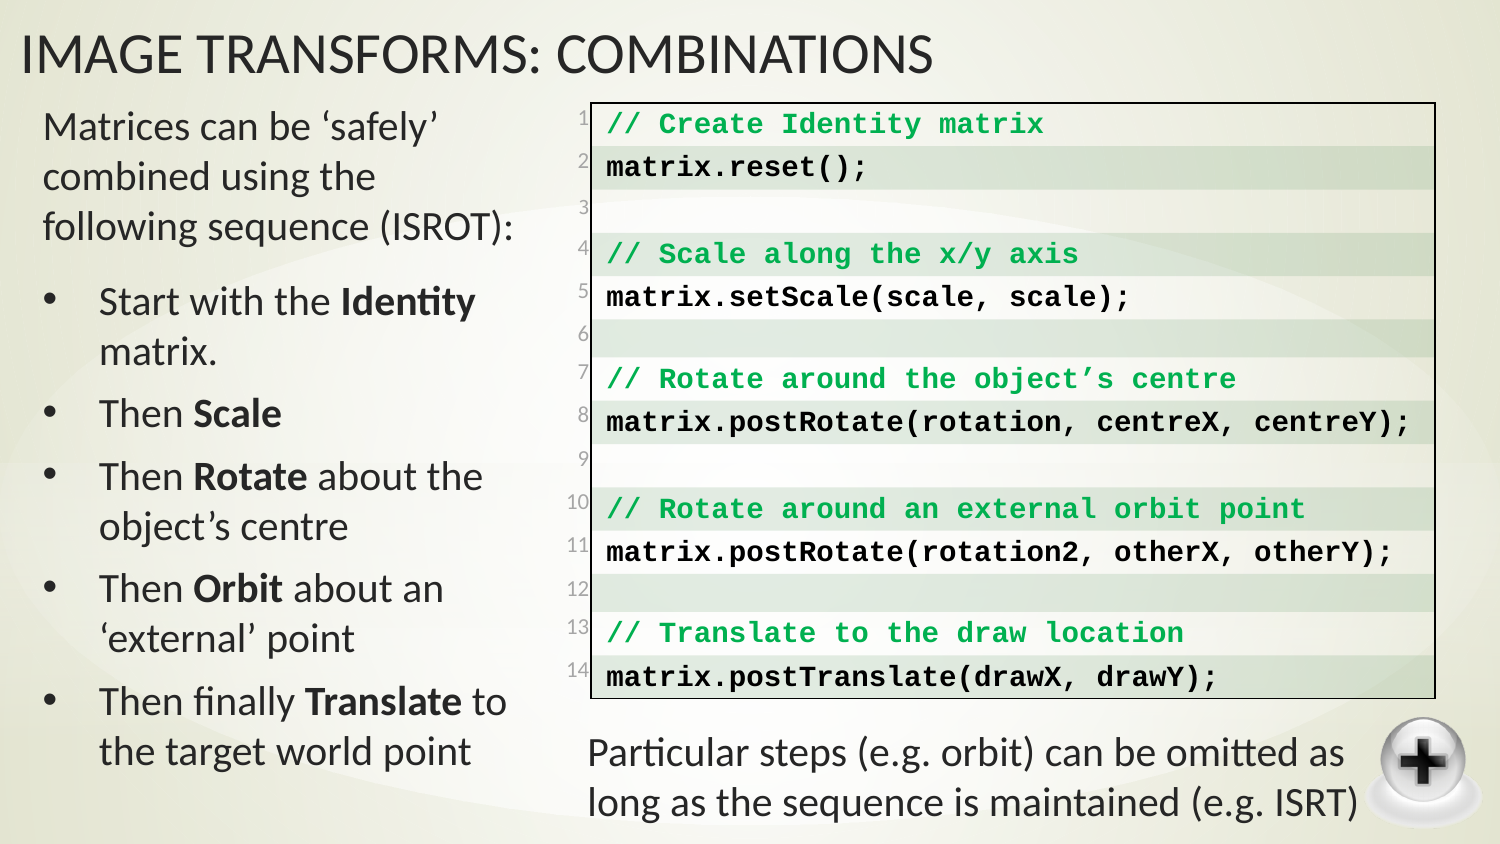

Matrices can be ‘safely’ combined using the following sequence (ISROT):

Start with the Identity matrix.
Then Scale
Then Rotate about the object’s centre
Then Orbit about an ‘external’ point
Then finally Translate to the target world point

| 1 | // Create Identity matrix |
| --- | --- |
| 2 | matrix.reset(); |
| 3 |  |
| 4 | // Scale along the x/y axis |
| 5 | matrix.setScale(scale, scale); |
| 6 |  |
| 7 | // Rotate around the object’s centre |
| 8 | matrix.postRotate(rotation, centreX, centreY); |
| 9 |  |
| 10 | // Rotate around an external orbit point |
| 11 | matrix.postRotate(rotation2, otherX, otherY); |
| 12 |  |
| 13 | // Translate to the draw location |
| 14 | matrix.postTranslate(drawX, drawY); |
Particular steps (e.g. orbit) can be omitted as long as the sequence is maintained (e.g. ISRT)